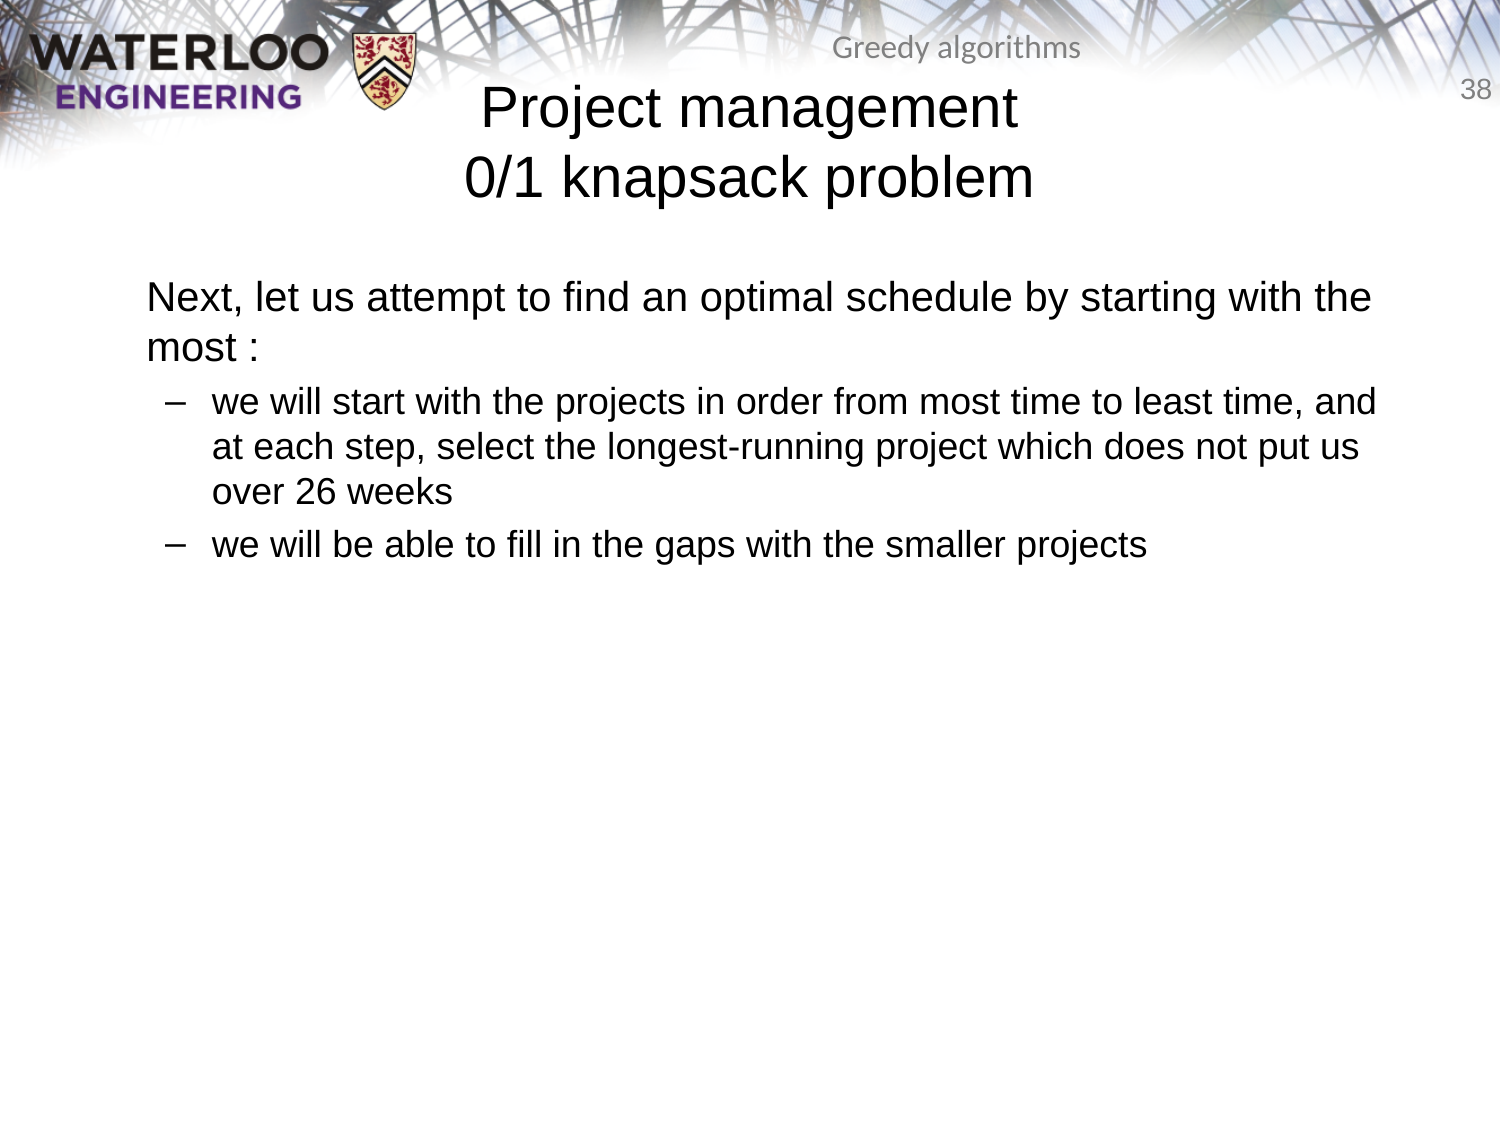

# Project management 0/1 knapsack problem
	Next, let us attempt to find an optimal schedule by starting with the most :
we will start with the projects in order from most time to least time, and at each step, select the longest-running project which does not put us over 26 weeks
we will be able to fill in the gaps with the smaller projects